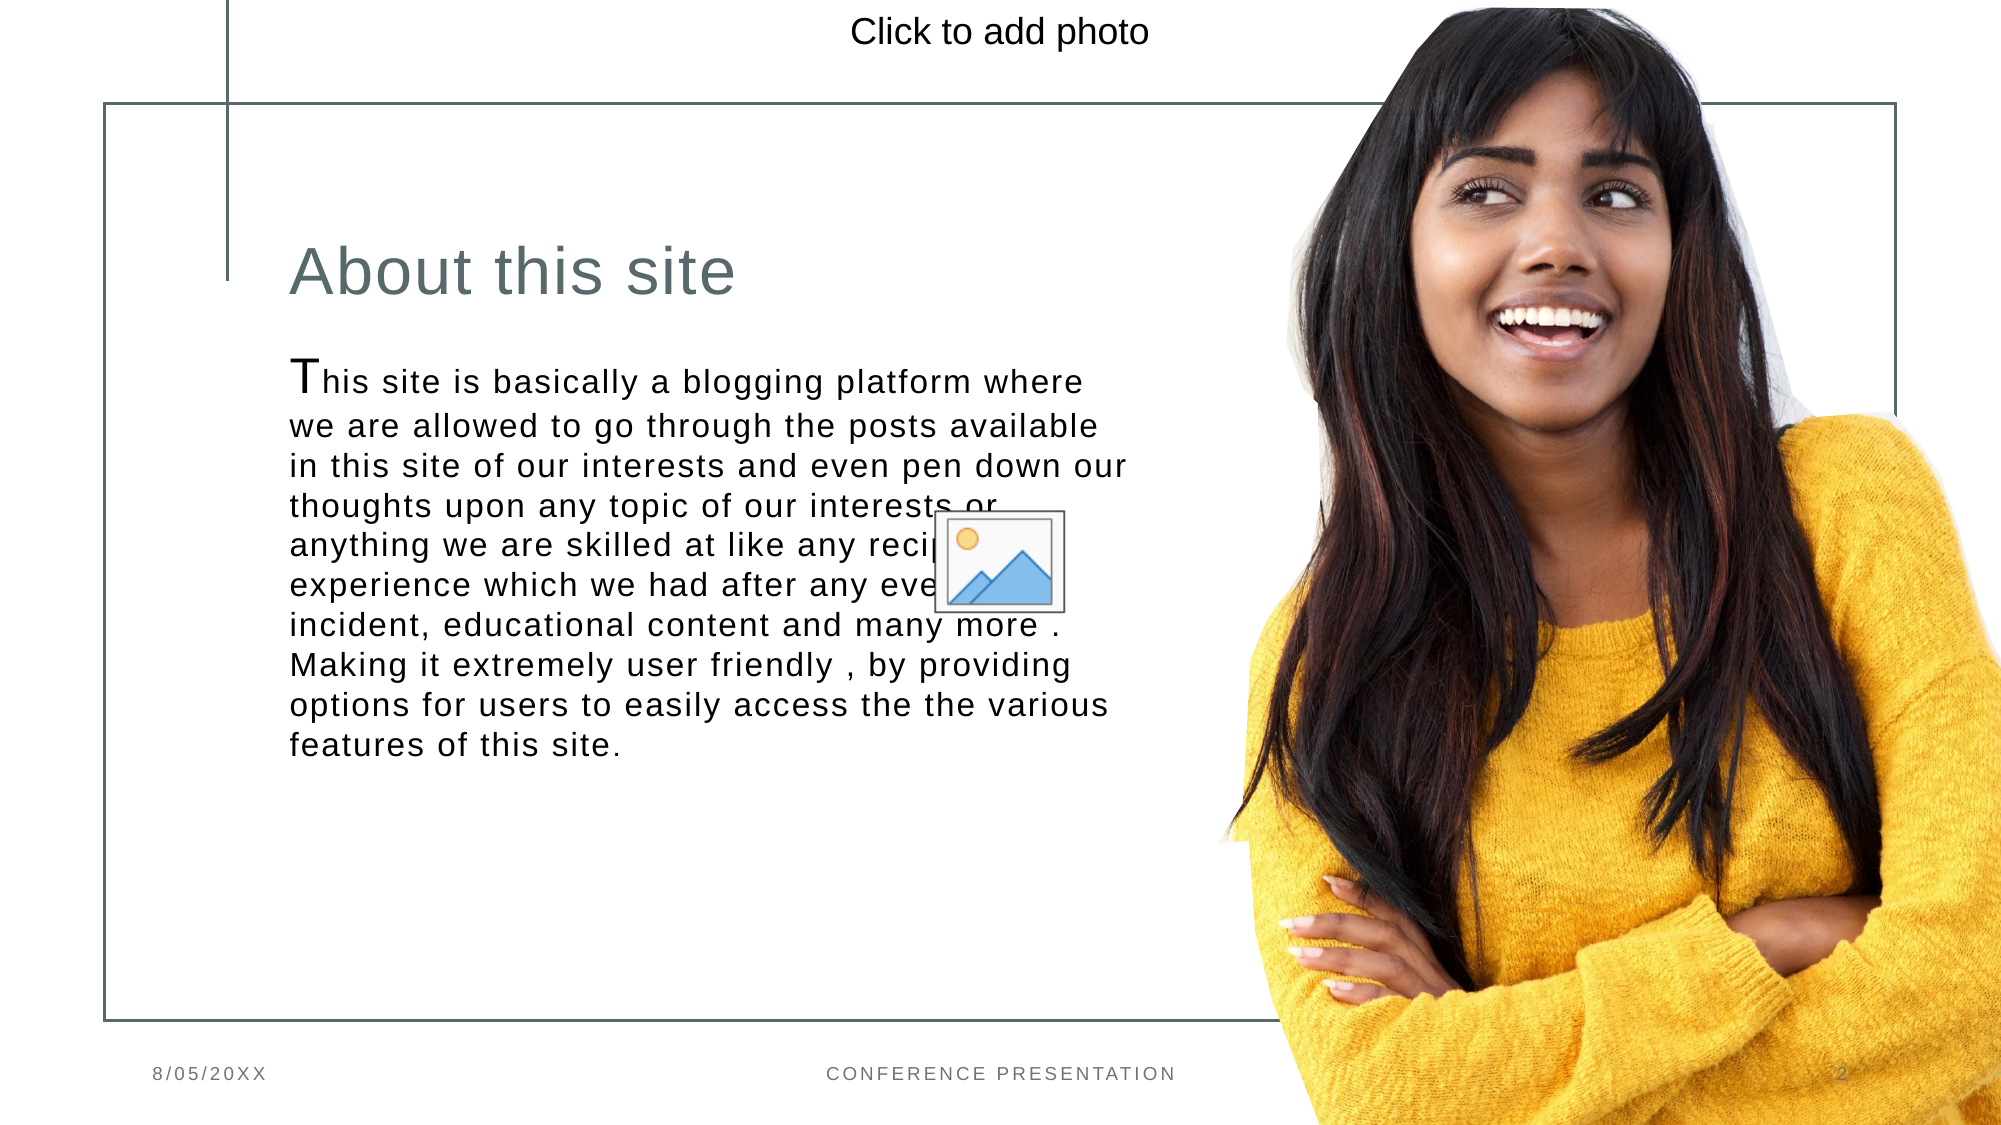

# About this site
This site is basically a blogging platform where we ​are allowed to go through the posts available in this site of our interests and even pen down our thoughts upon any topic of our interests or anything we are skilled at like any recipe , any experience which we had after any event or incident, educational content and many more .
Making it extremely user friendly , by providing options for users to easily access the the various features of this site.
8/05/20XX
Conference Presentation
2